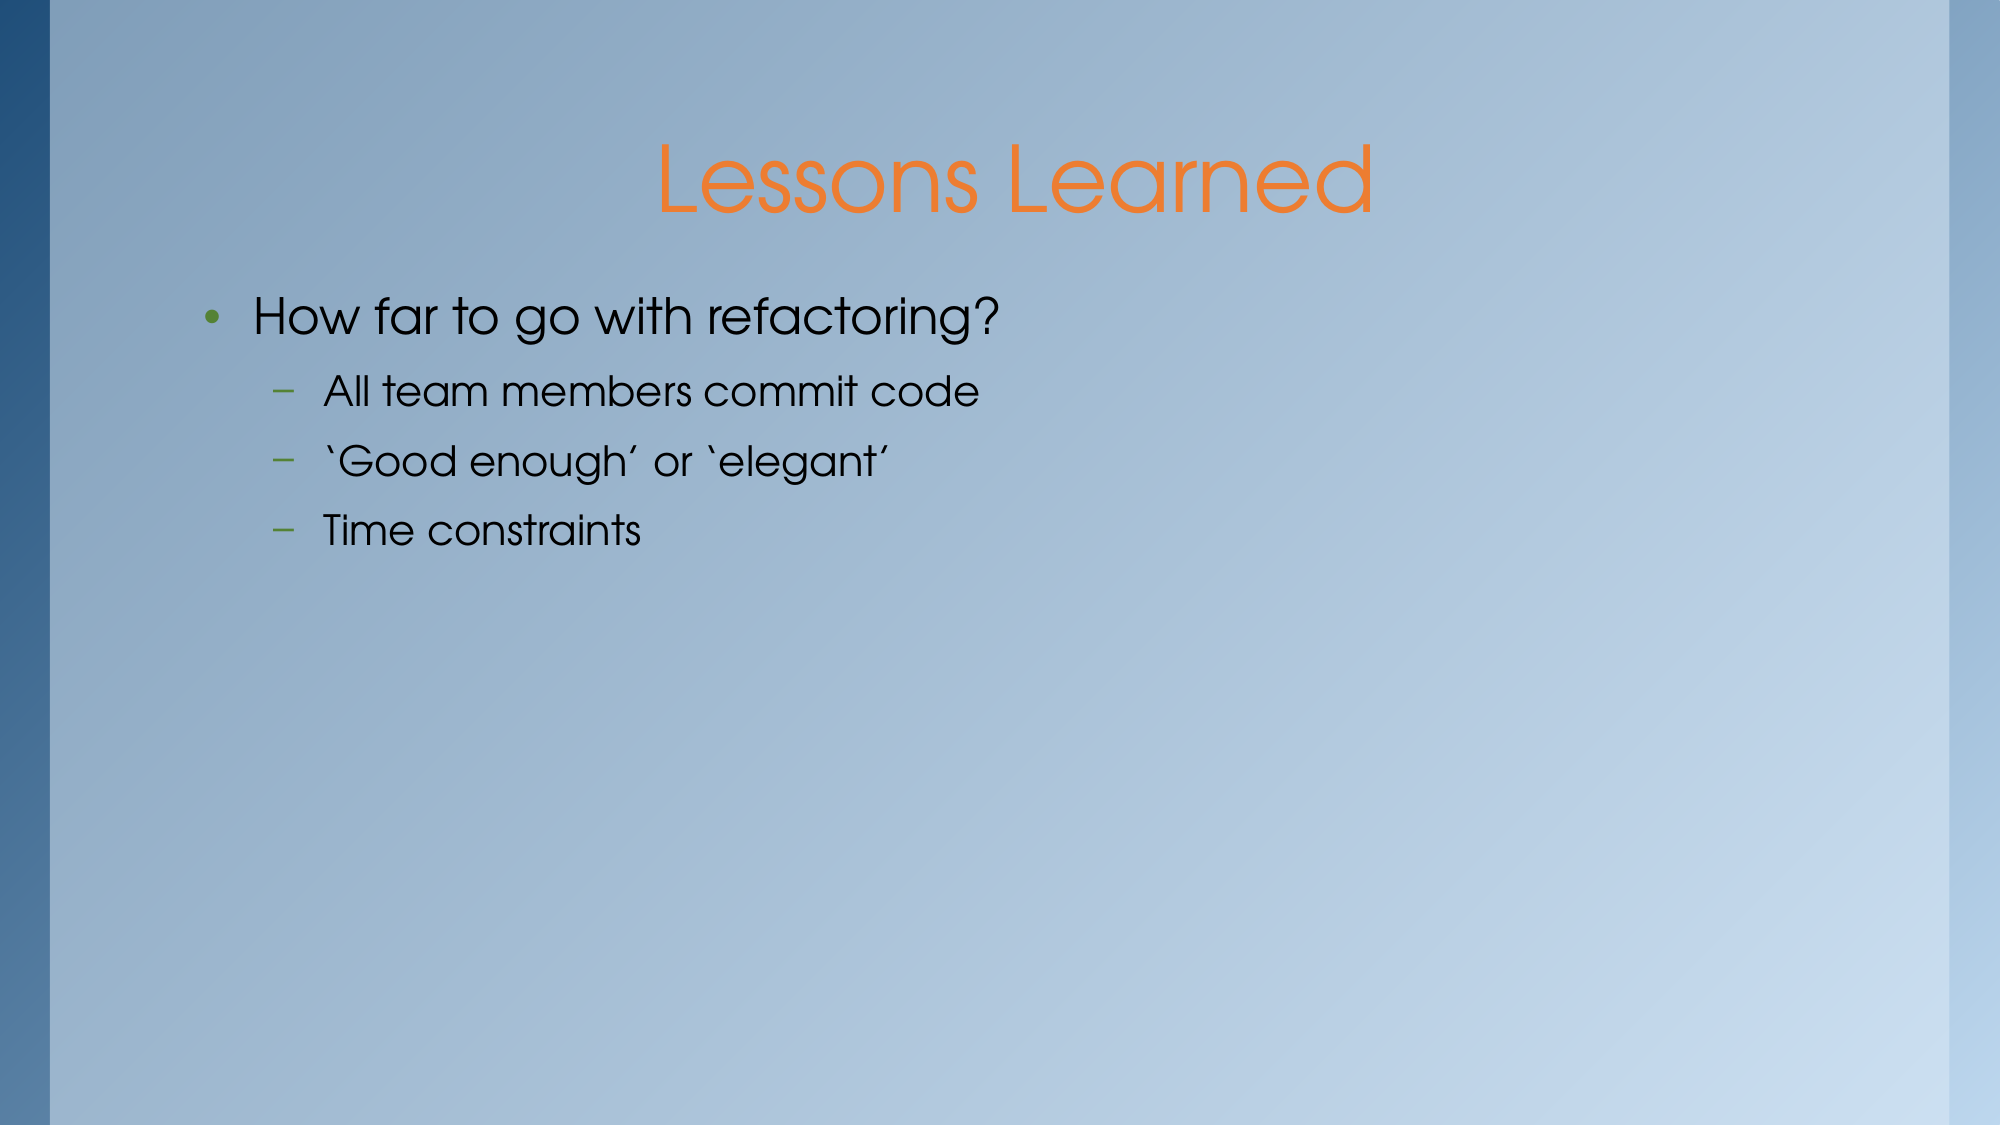

# Lessons Learned
How far to go with refactoring?
All team members commit code
‘Good enough’ or ‘elegant’
Time constraints